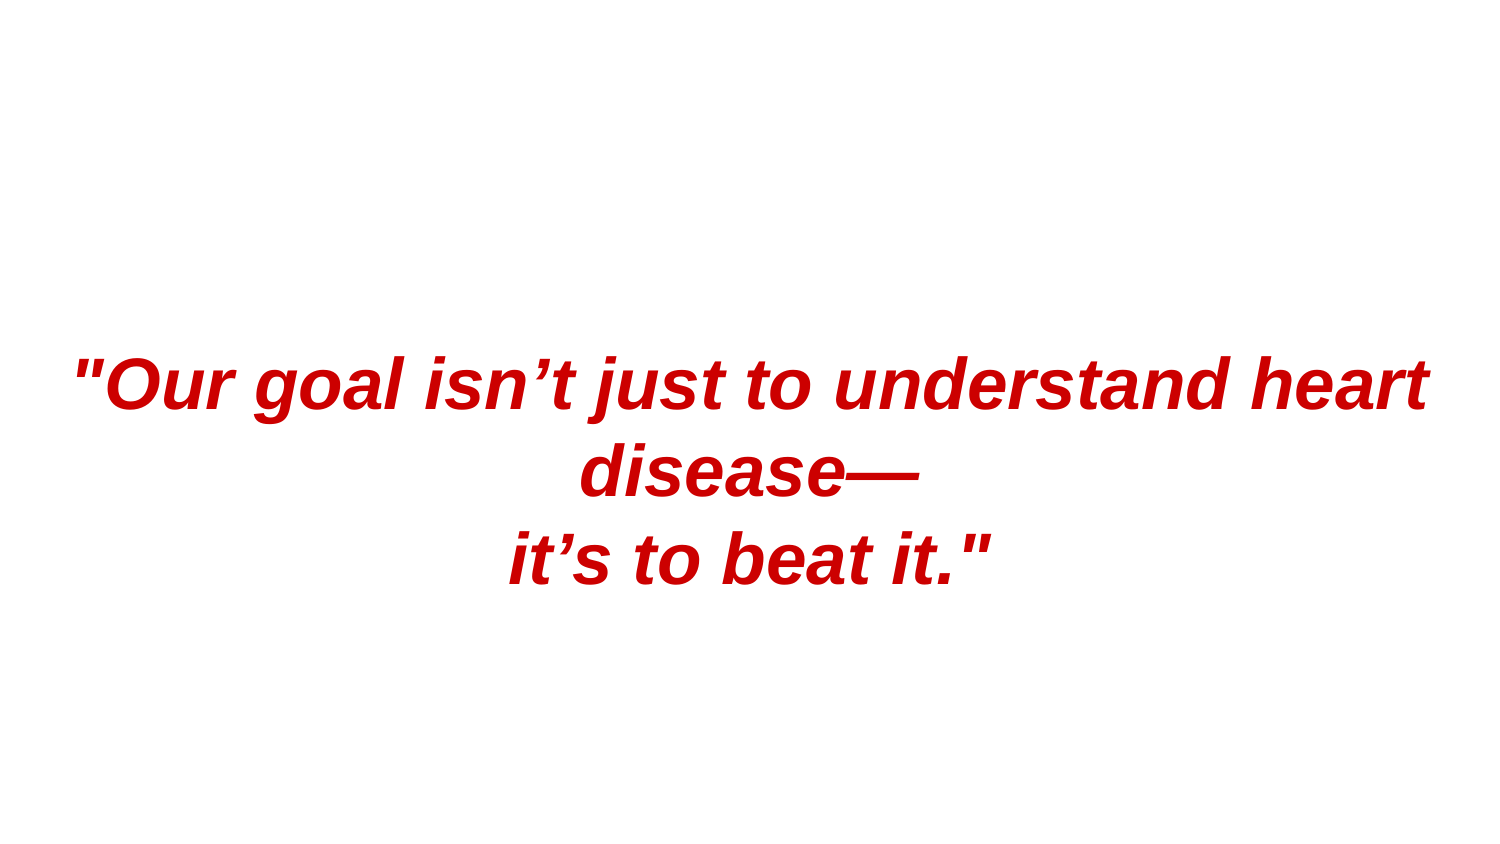

"Our goal isn’t just to understand heart disease—
it’s to beat it."